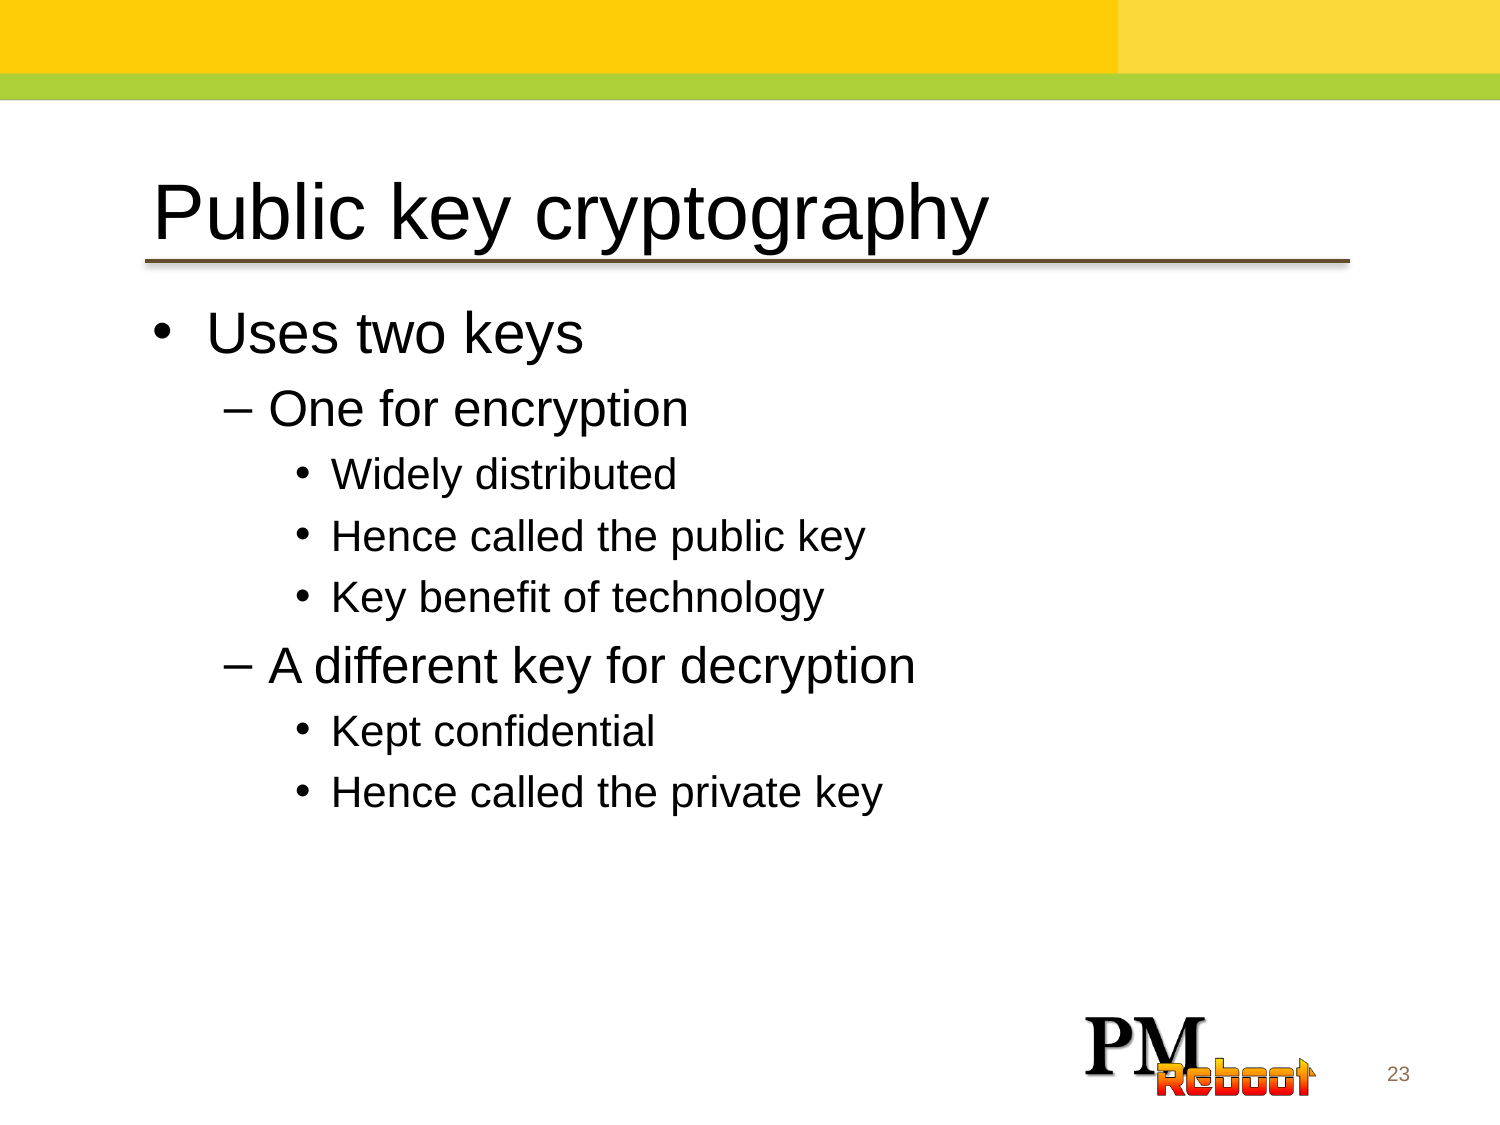

Public key cryptography
Uses two keys
One for encryption
Widely distributed
Hence called the public key
Key benefit of technology
A different key for decryption
Kept confidential
Hence called the private key
23